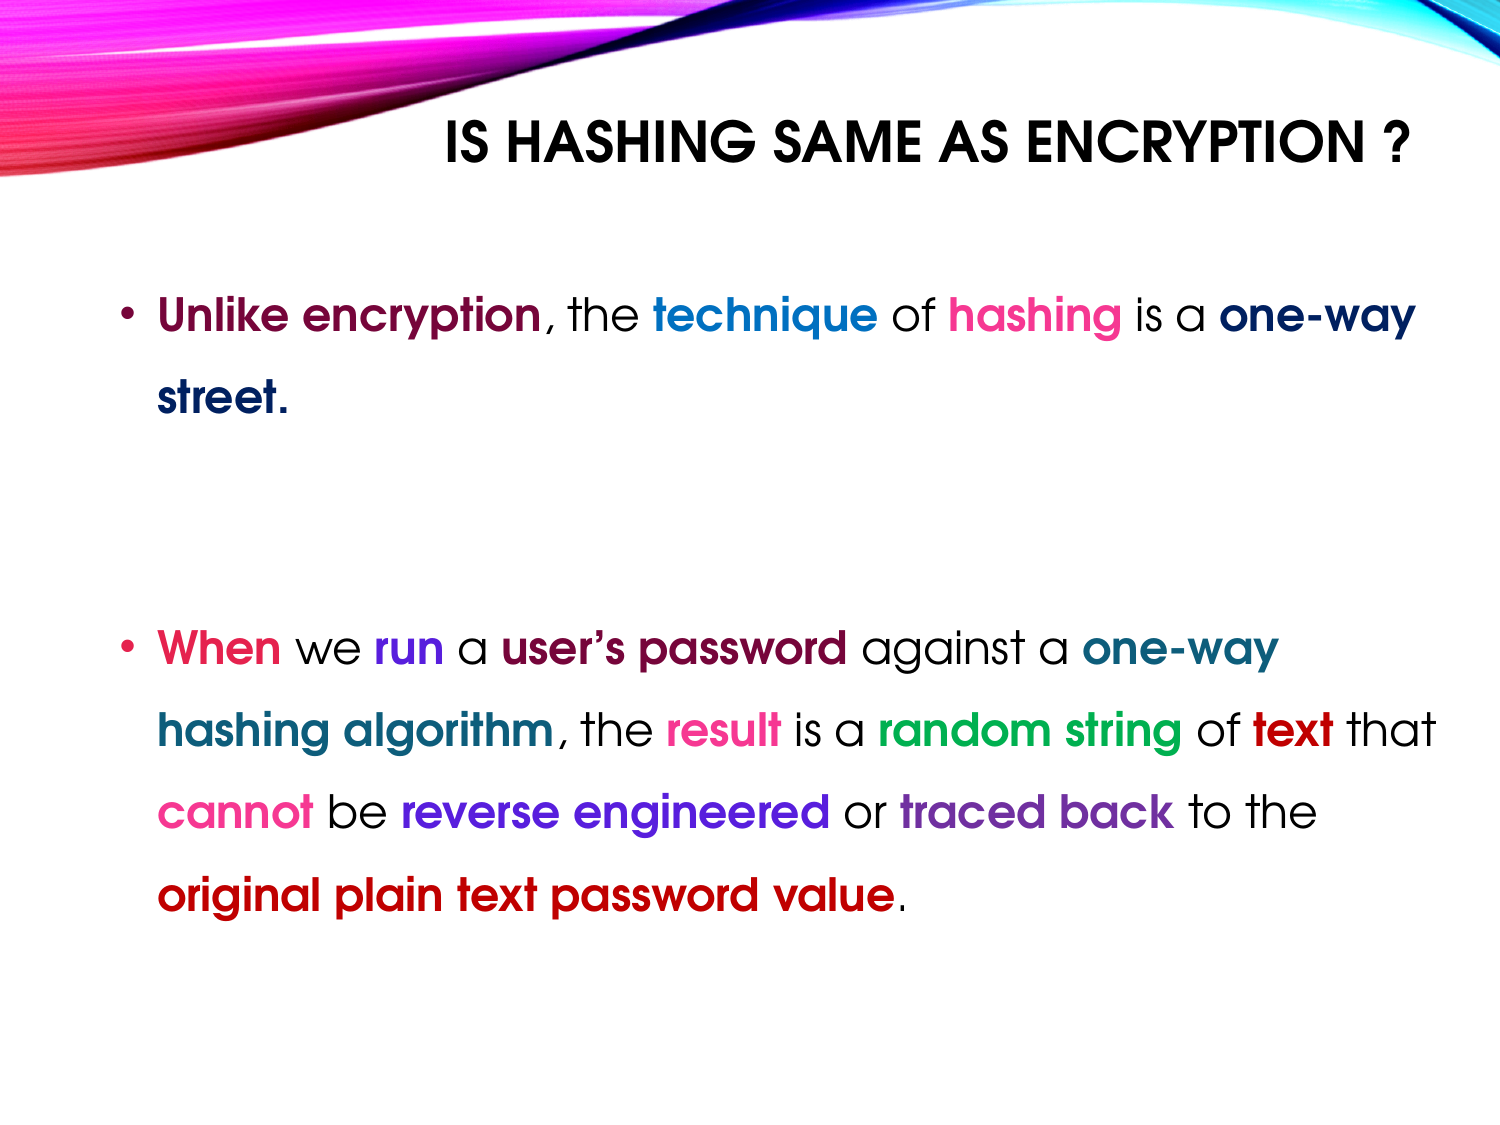

# Is hashing same as encryption ?
Unlike encryption, the technique of hashing is a one-way street.

When we run a user’s password against a one-way hashing algorithm, the result is a random string of text that cannot be reverse engineered or traced back to the original plain text password value.